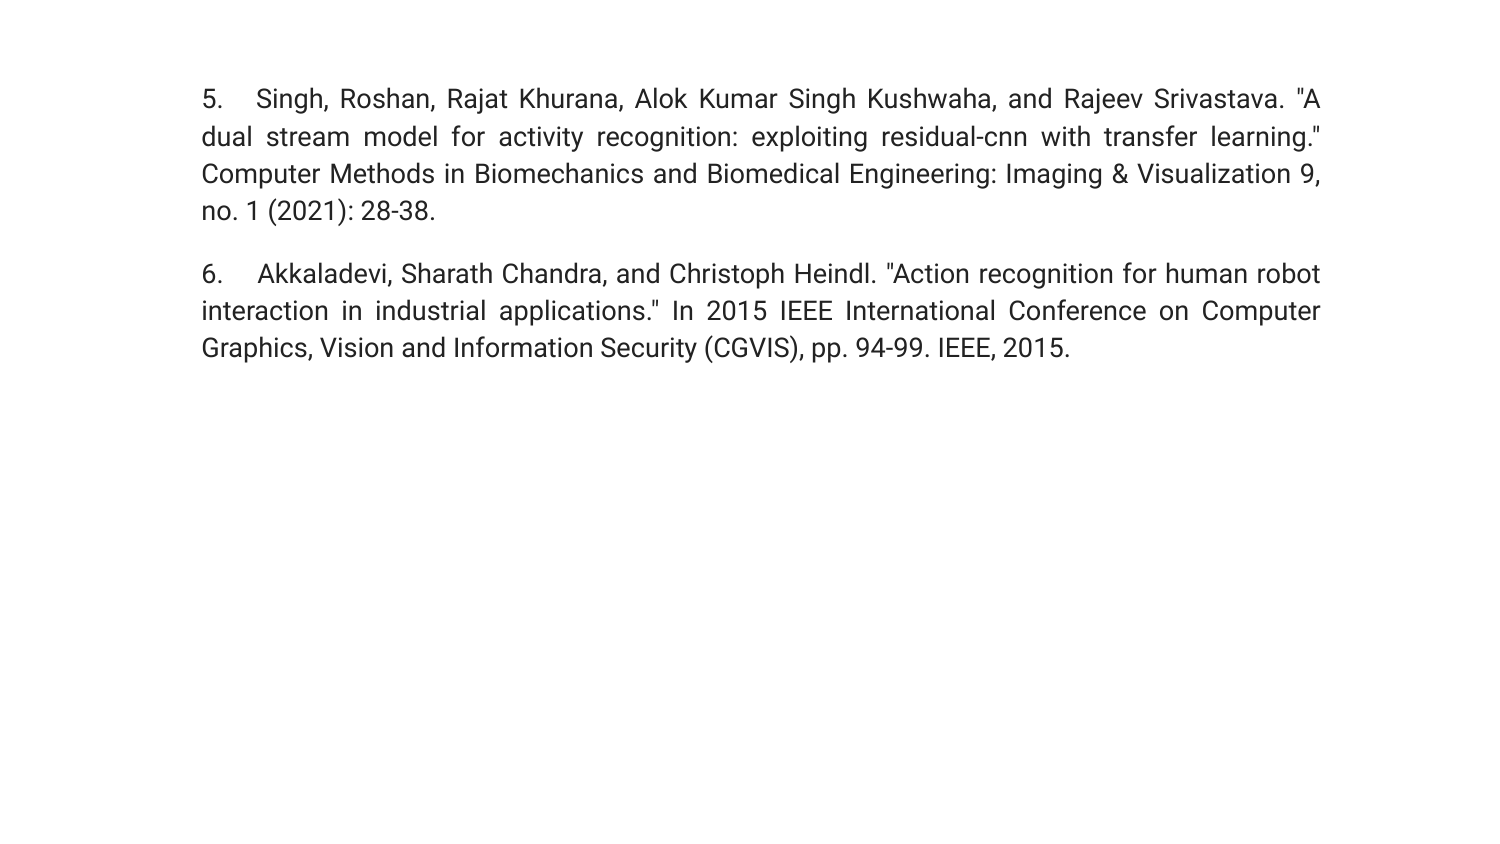

5.   Singh, Roshan, Rajat Khurana, Alok Kumar Singh Kushwaha, and Rajeev Srivastava. "A dual stream model for activity recognition: exploiting residual-cnn with transfer learning." Computer Methods in Biomechanics and Biomedical Engineering: Imaging & Visualization 9, no. 1 (2021): 28-38.
6.    Akkaladevi, Sharath Chandra, and Christoph Heindl. "Action recognition for human robot interaction in industrial applications." In 2015 IEEE International Conference on Computer Graphics, Vision and Information Security (CGVIS), pp. 94-99. IEEE, 2015.
22